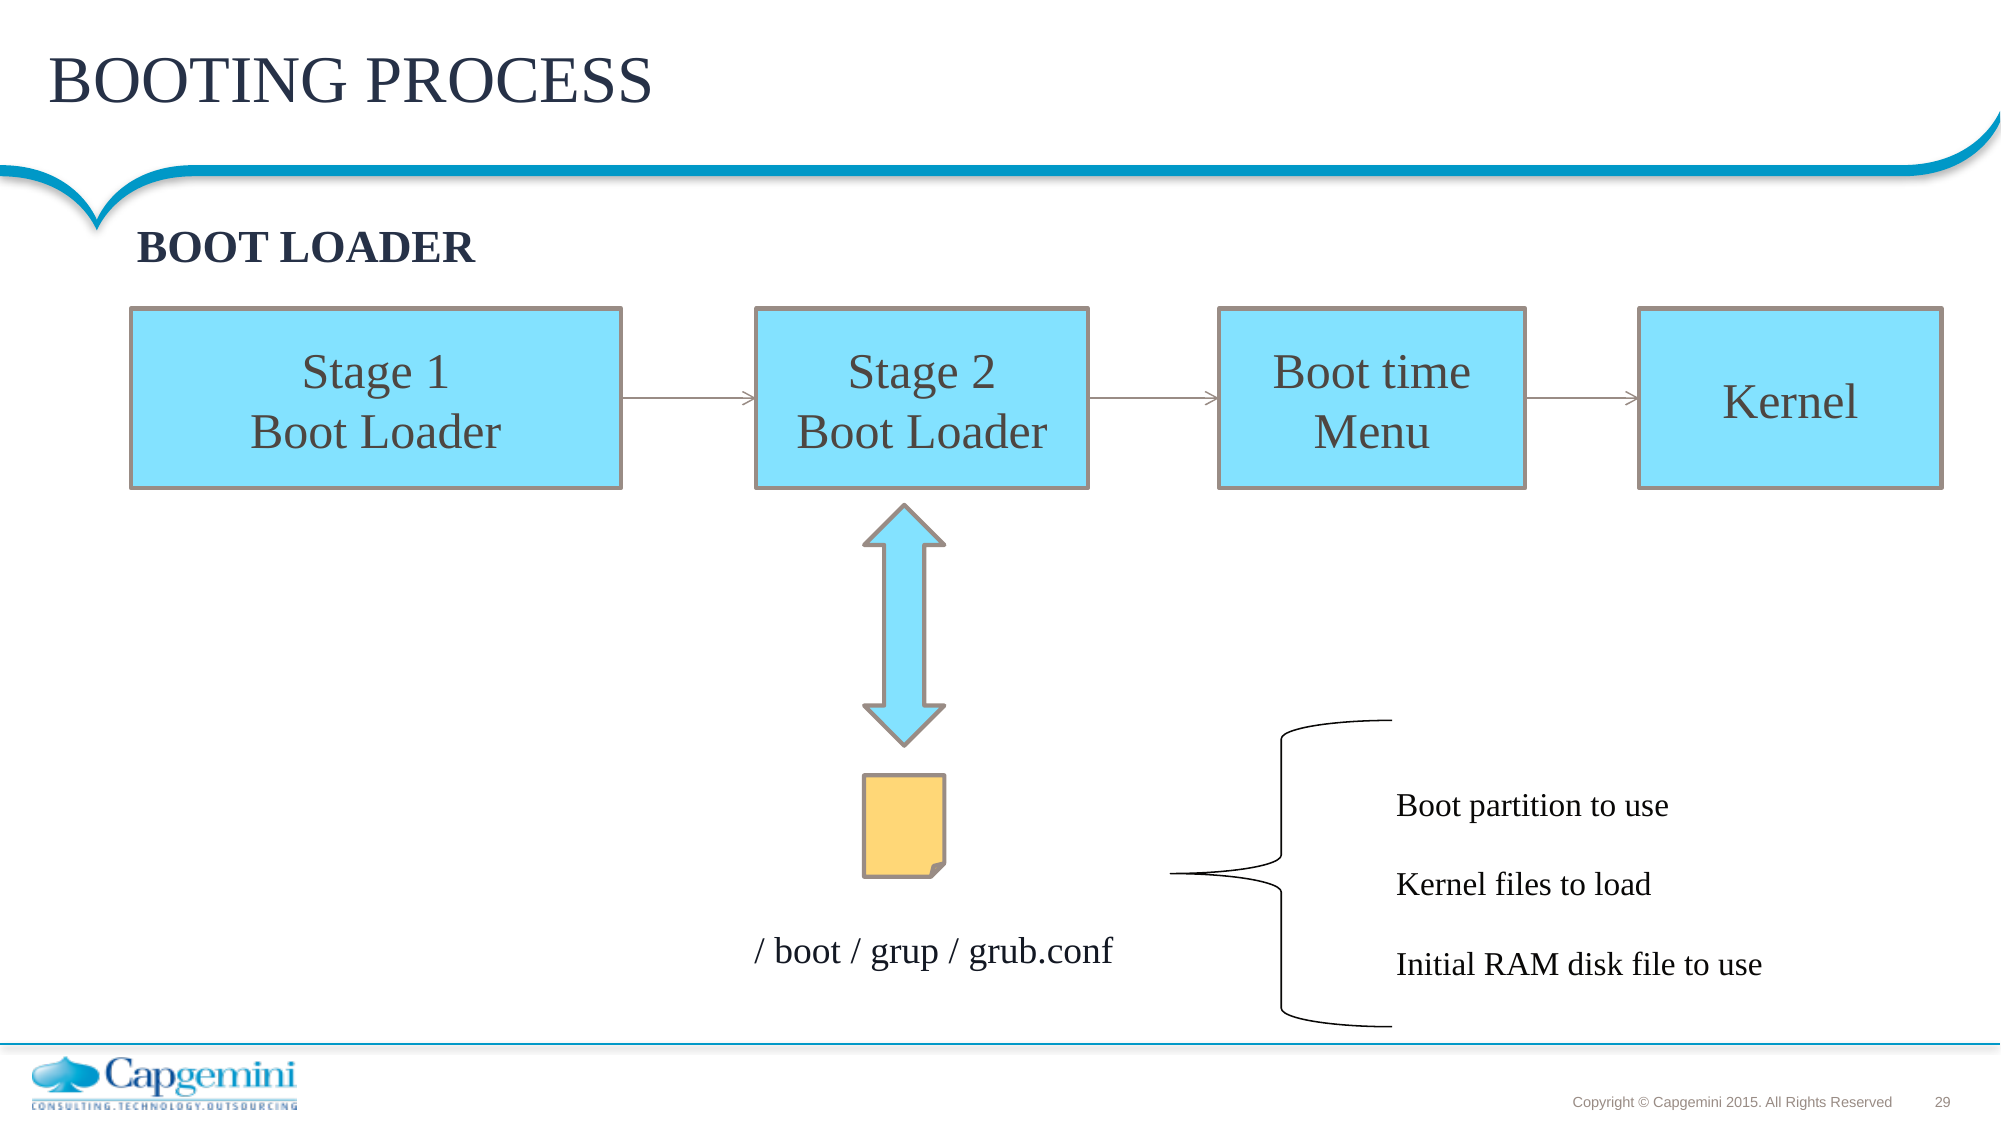

BOOTING PROCESS
# BOOT LOADER
Stage 1
Boot Loader
Stage 2
Boot Loader
Boot time Menu
Kernel

Boot partition to use

Kernel files to load

Initial RAM disk file to use
/ boot / grup / grub.conf